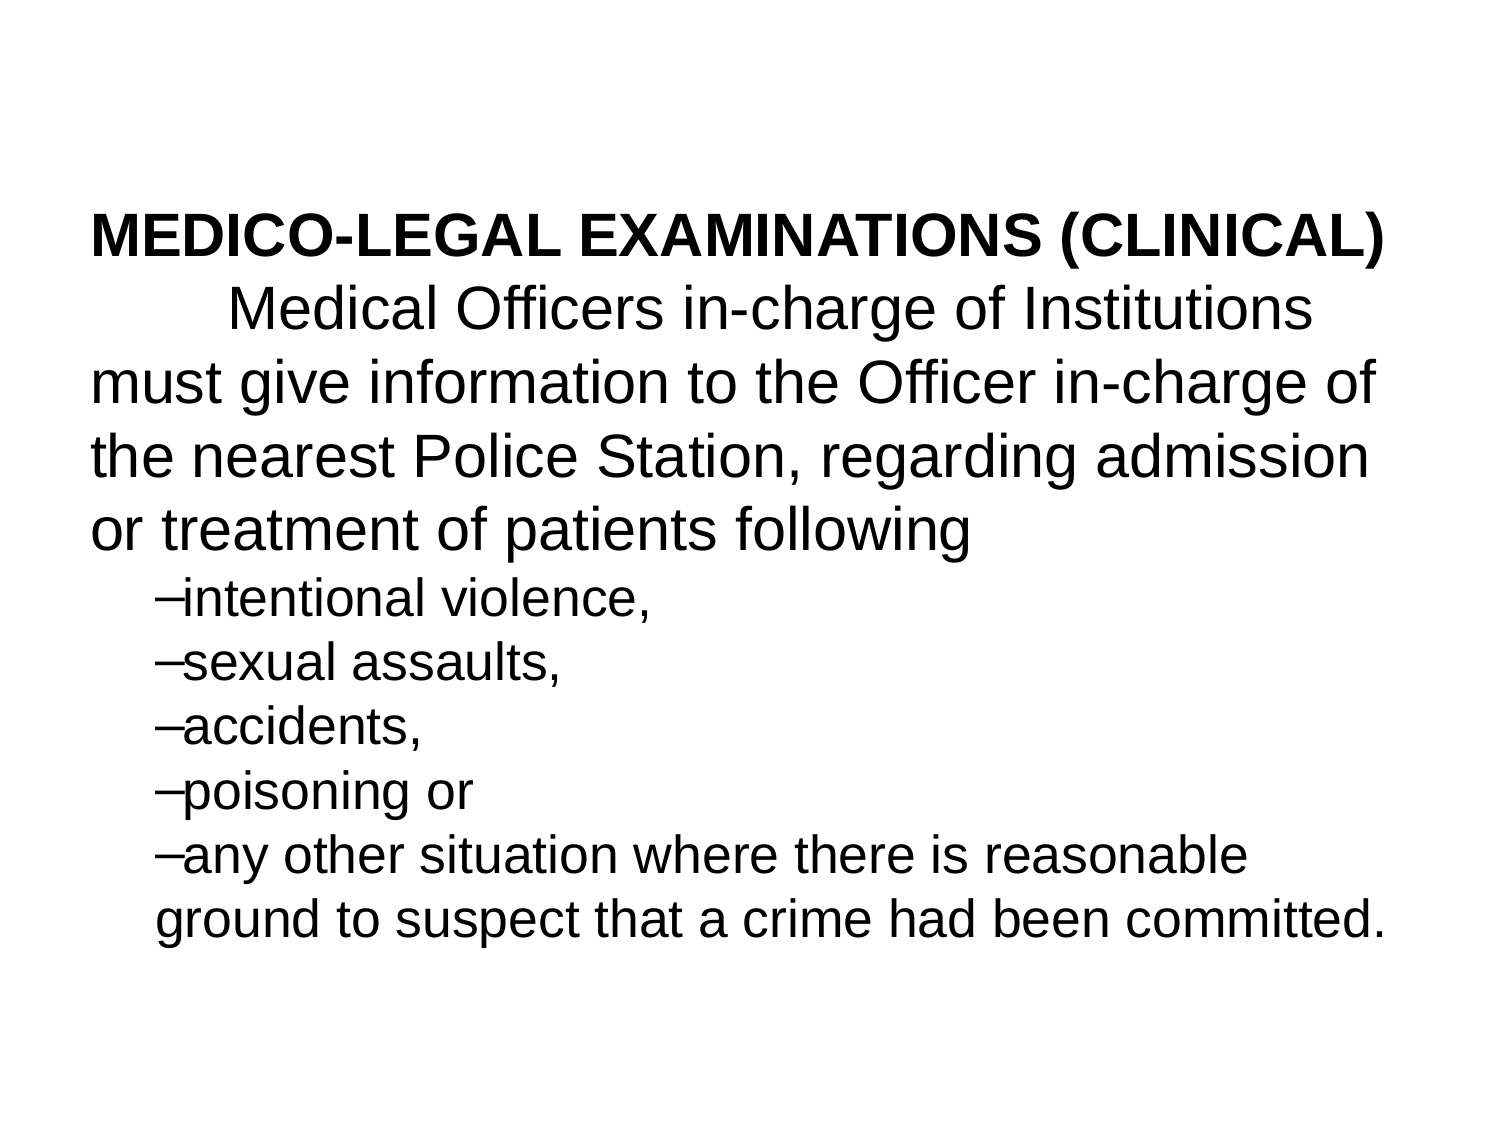

#
MEDICO-LEGAL EXAMINATIONS (CLINICAL)
		Medical Officers in-charge of Institutions must give information to the Officer in-charge of the nearest Police Station, regarding admission or treatment of patients following
intentional violence,
sexual assaults,
accidents,
poisoning or
any other situation where there is reasonable ground to suspect that a crime had been committed.